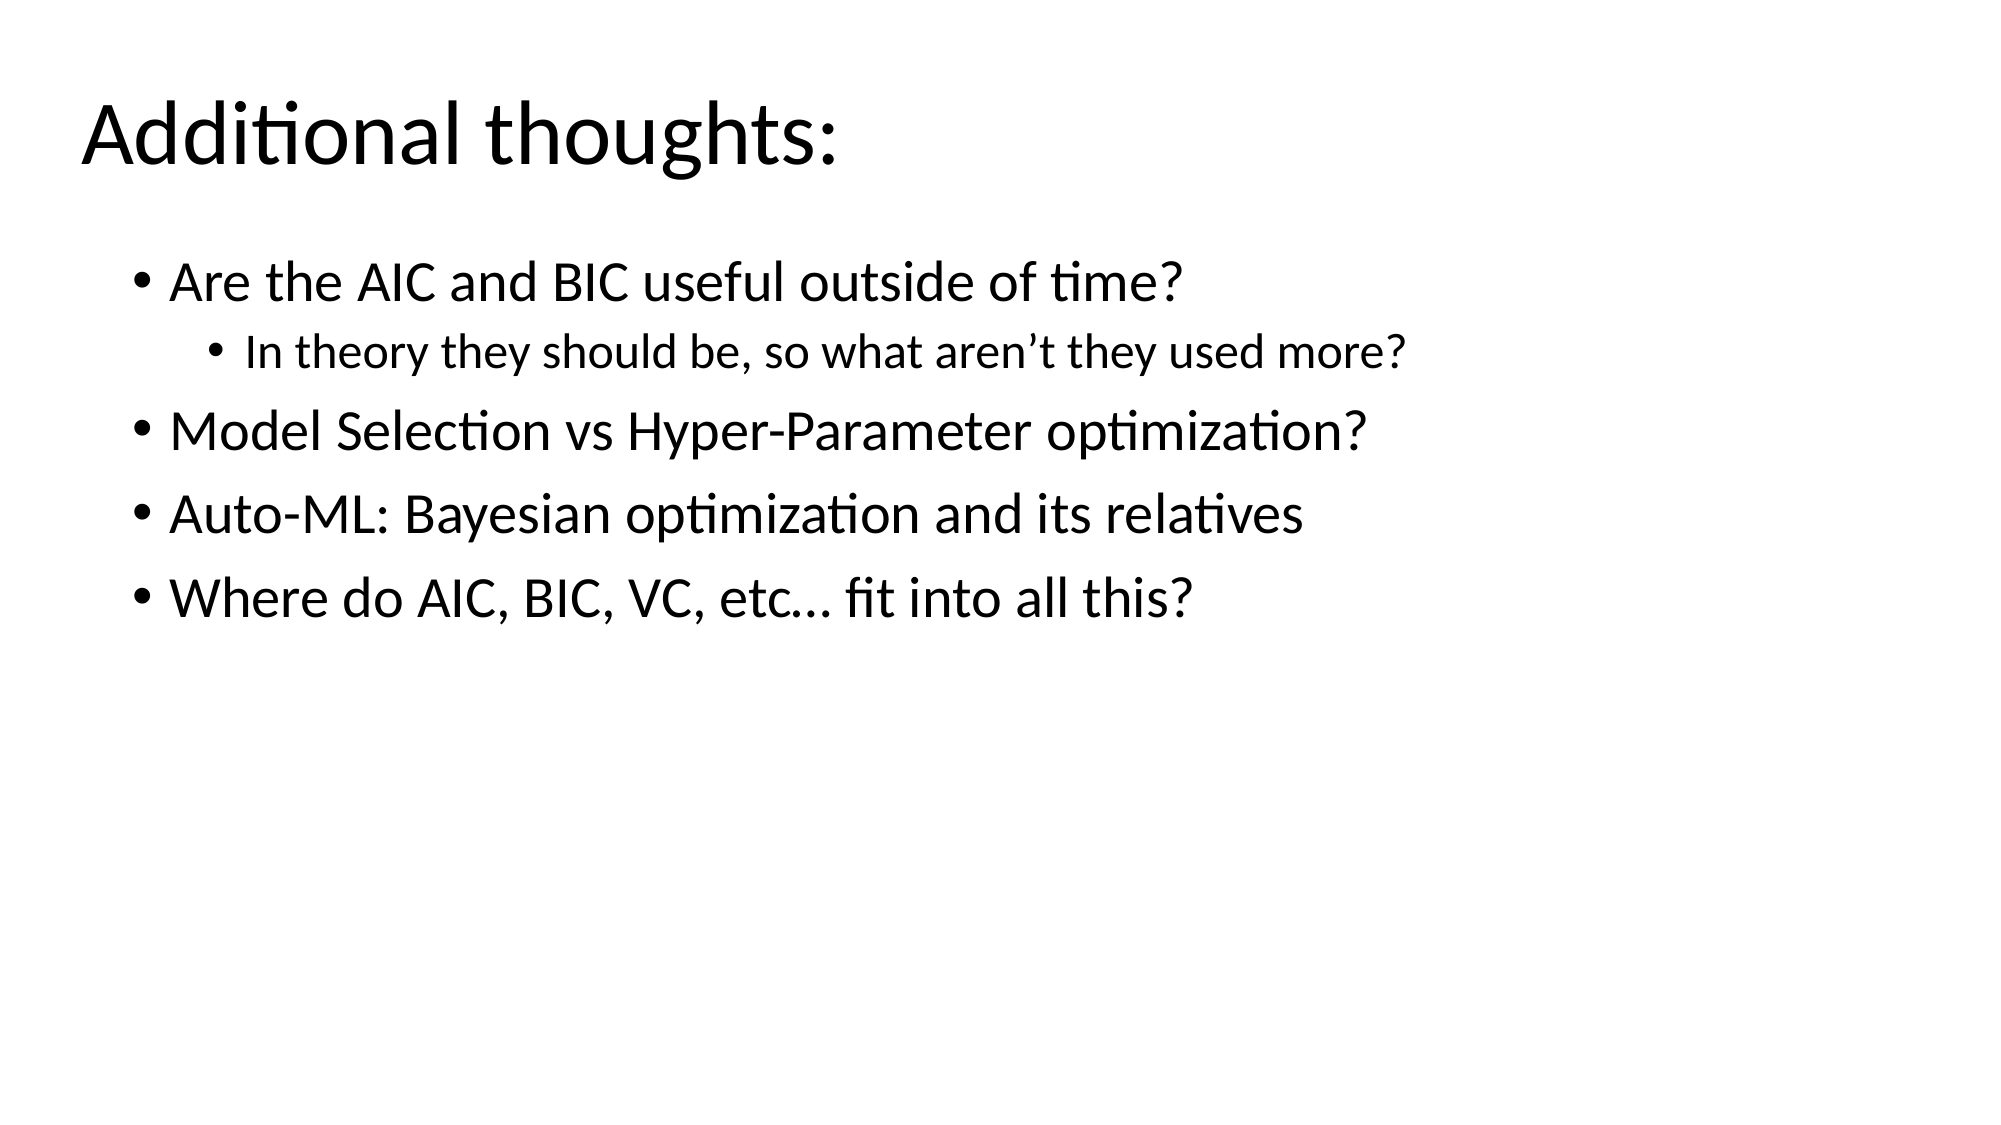

# Additional thoughts:
Are the AIC and BIC useful outside of time?
In theory they should be, so what aren’t they used more?
Model Selection vs Hyper-Parameter optimization?
Auto-ML: Bayesian optimization and its relatives
Where do AIC, BIC, VC, etc… fit into all this?